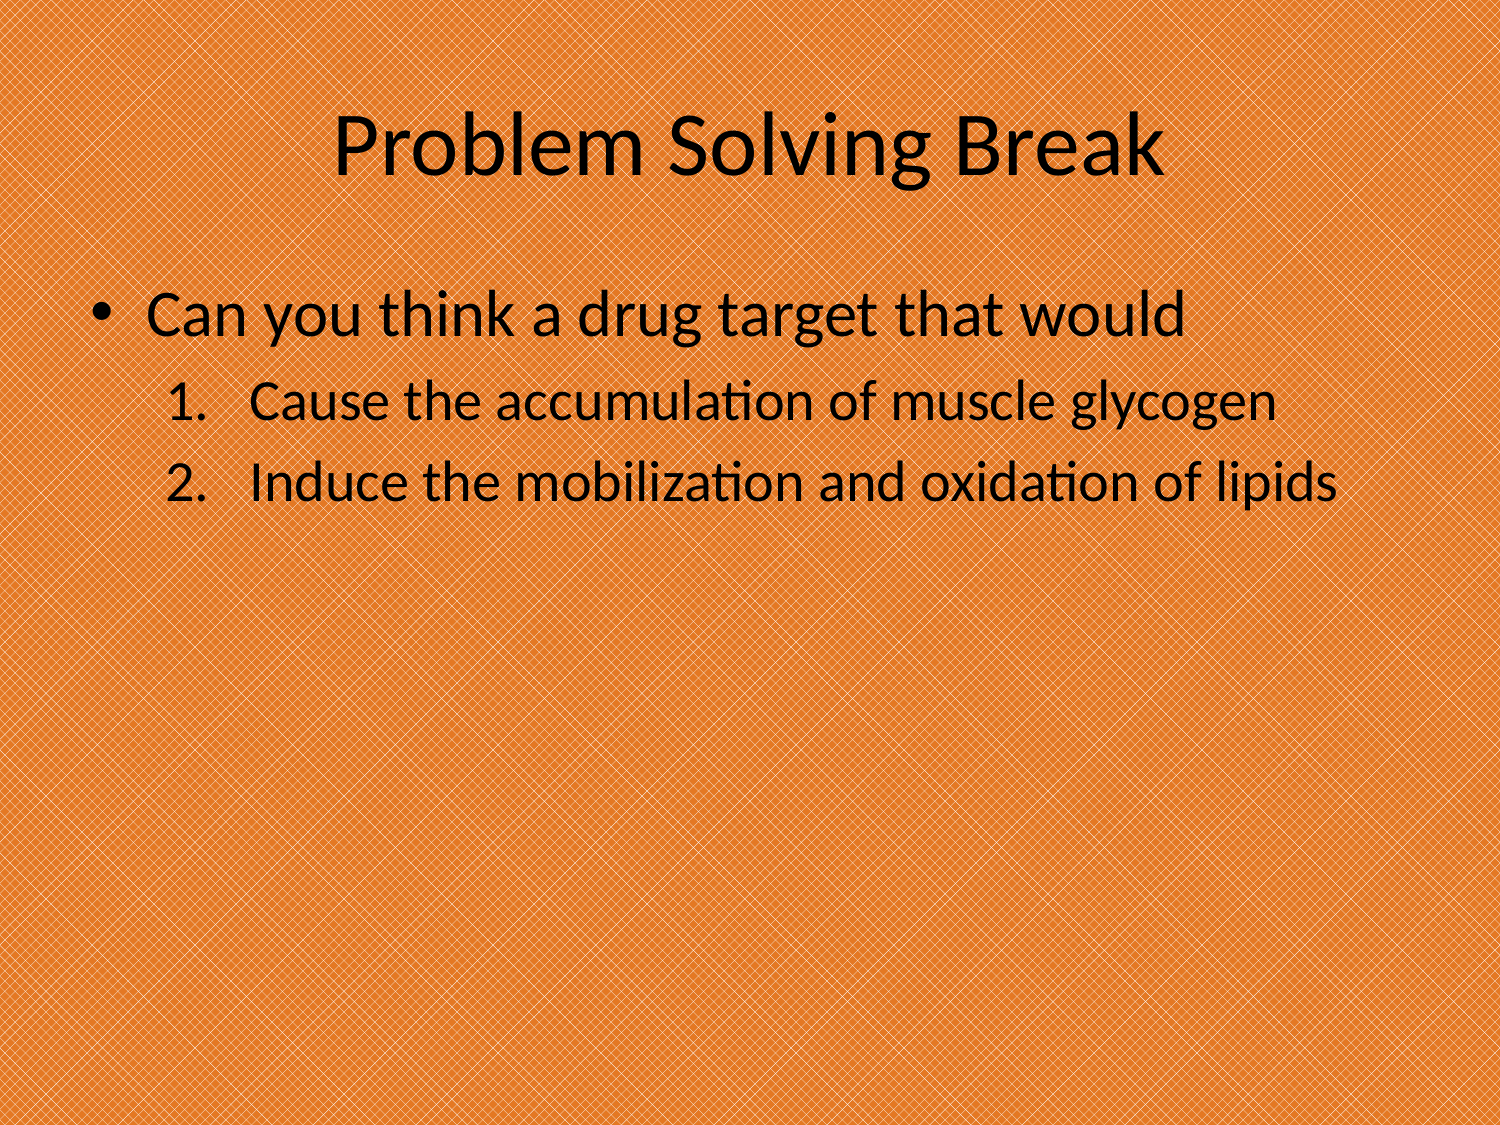

# Problem Solving Break
Can you think a drug target that would
Cause the accumulation of muscle glycogen
Induce the mobilization and oxidation of lipids